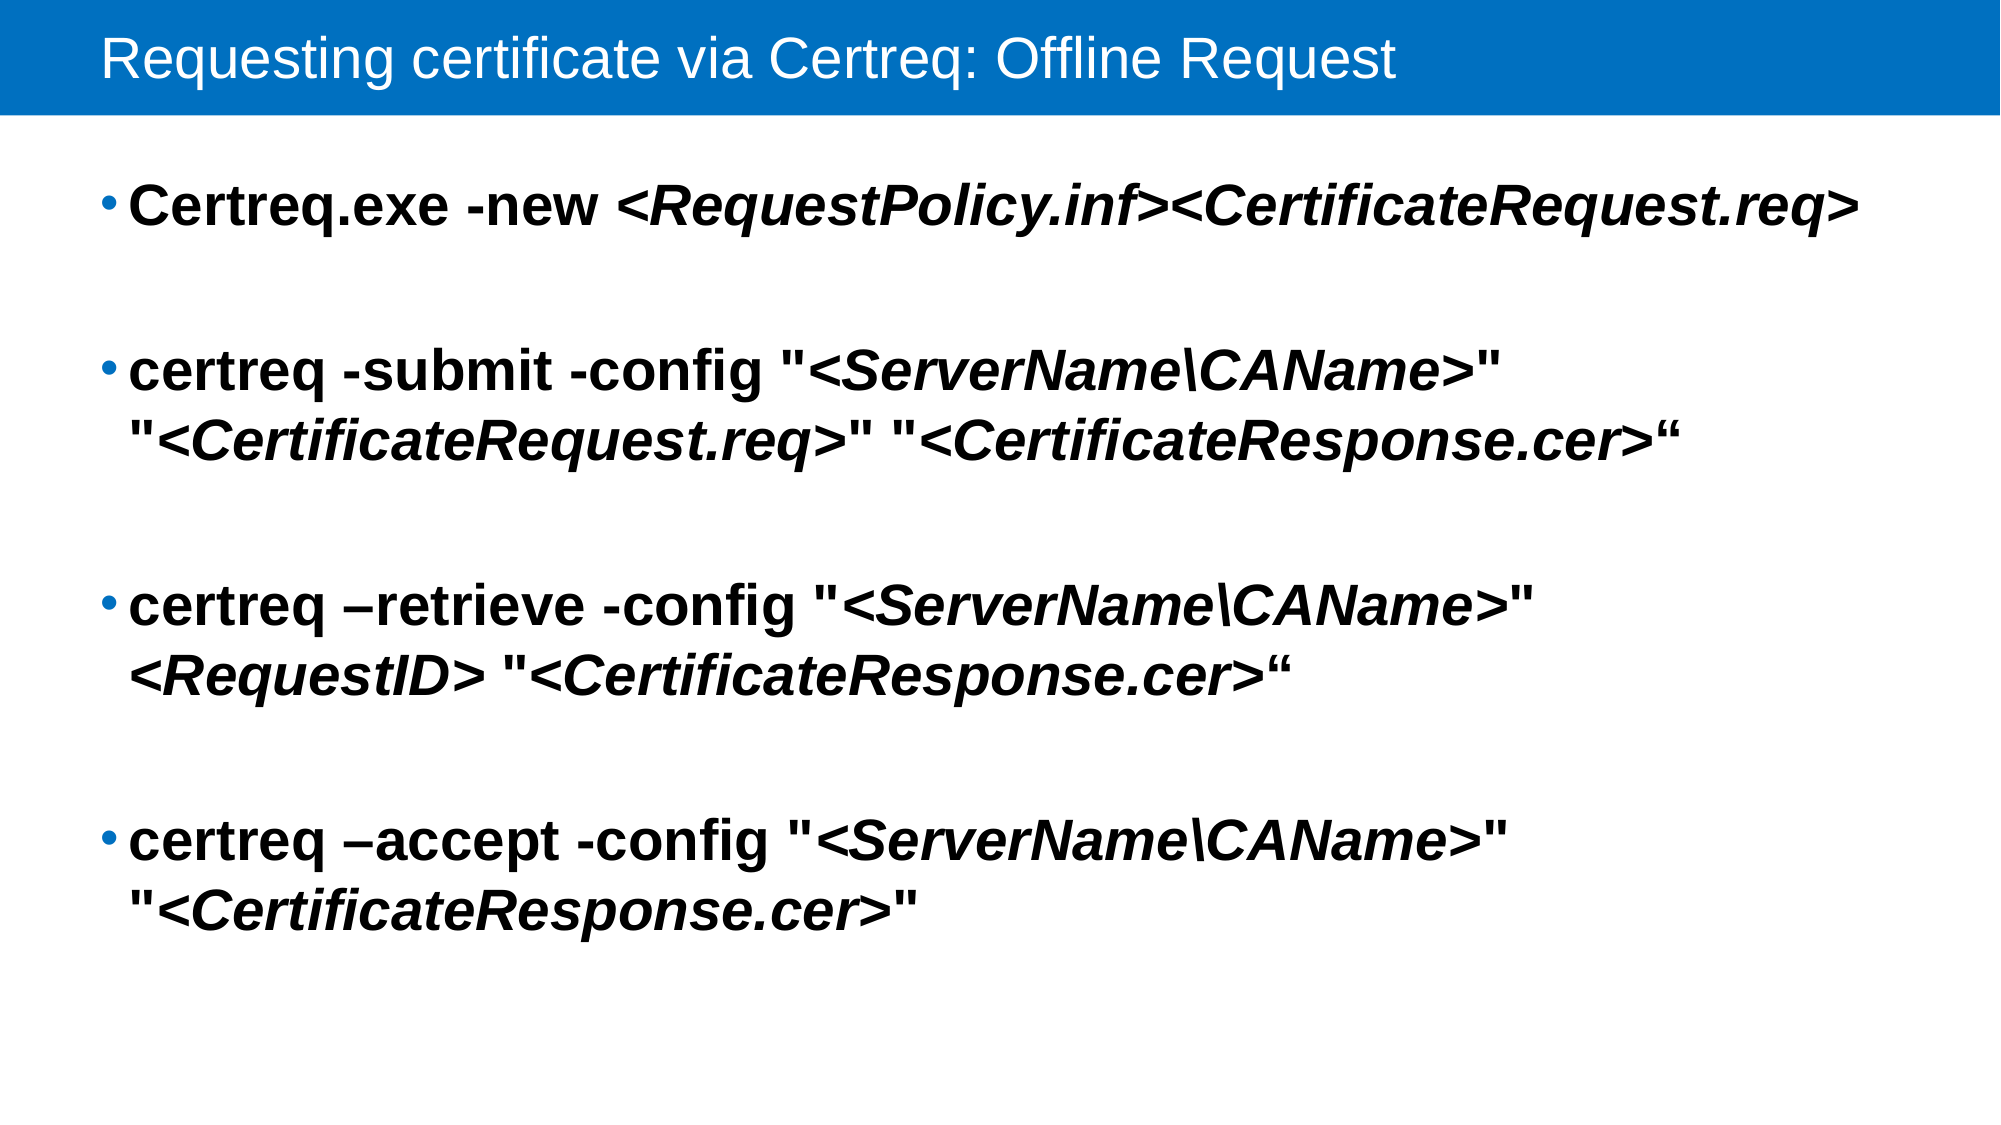

# Requesting certificate via Certreq: Offline Request
Certreq.exe -new <RequestPolicy.inf><CertificateRequest.req>

certreq -submit -config "<ServerName\CAName>" "<CertificateRequest.req>" "<CertificateResponse.cer>“

certreq –retrieve -config "<ServerName\CAName>" <RequestID> "<CertificateResponse.cer>“

certreq –accept -config "<ServerName\CAName>" "<CertificateResponse.cer>"